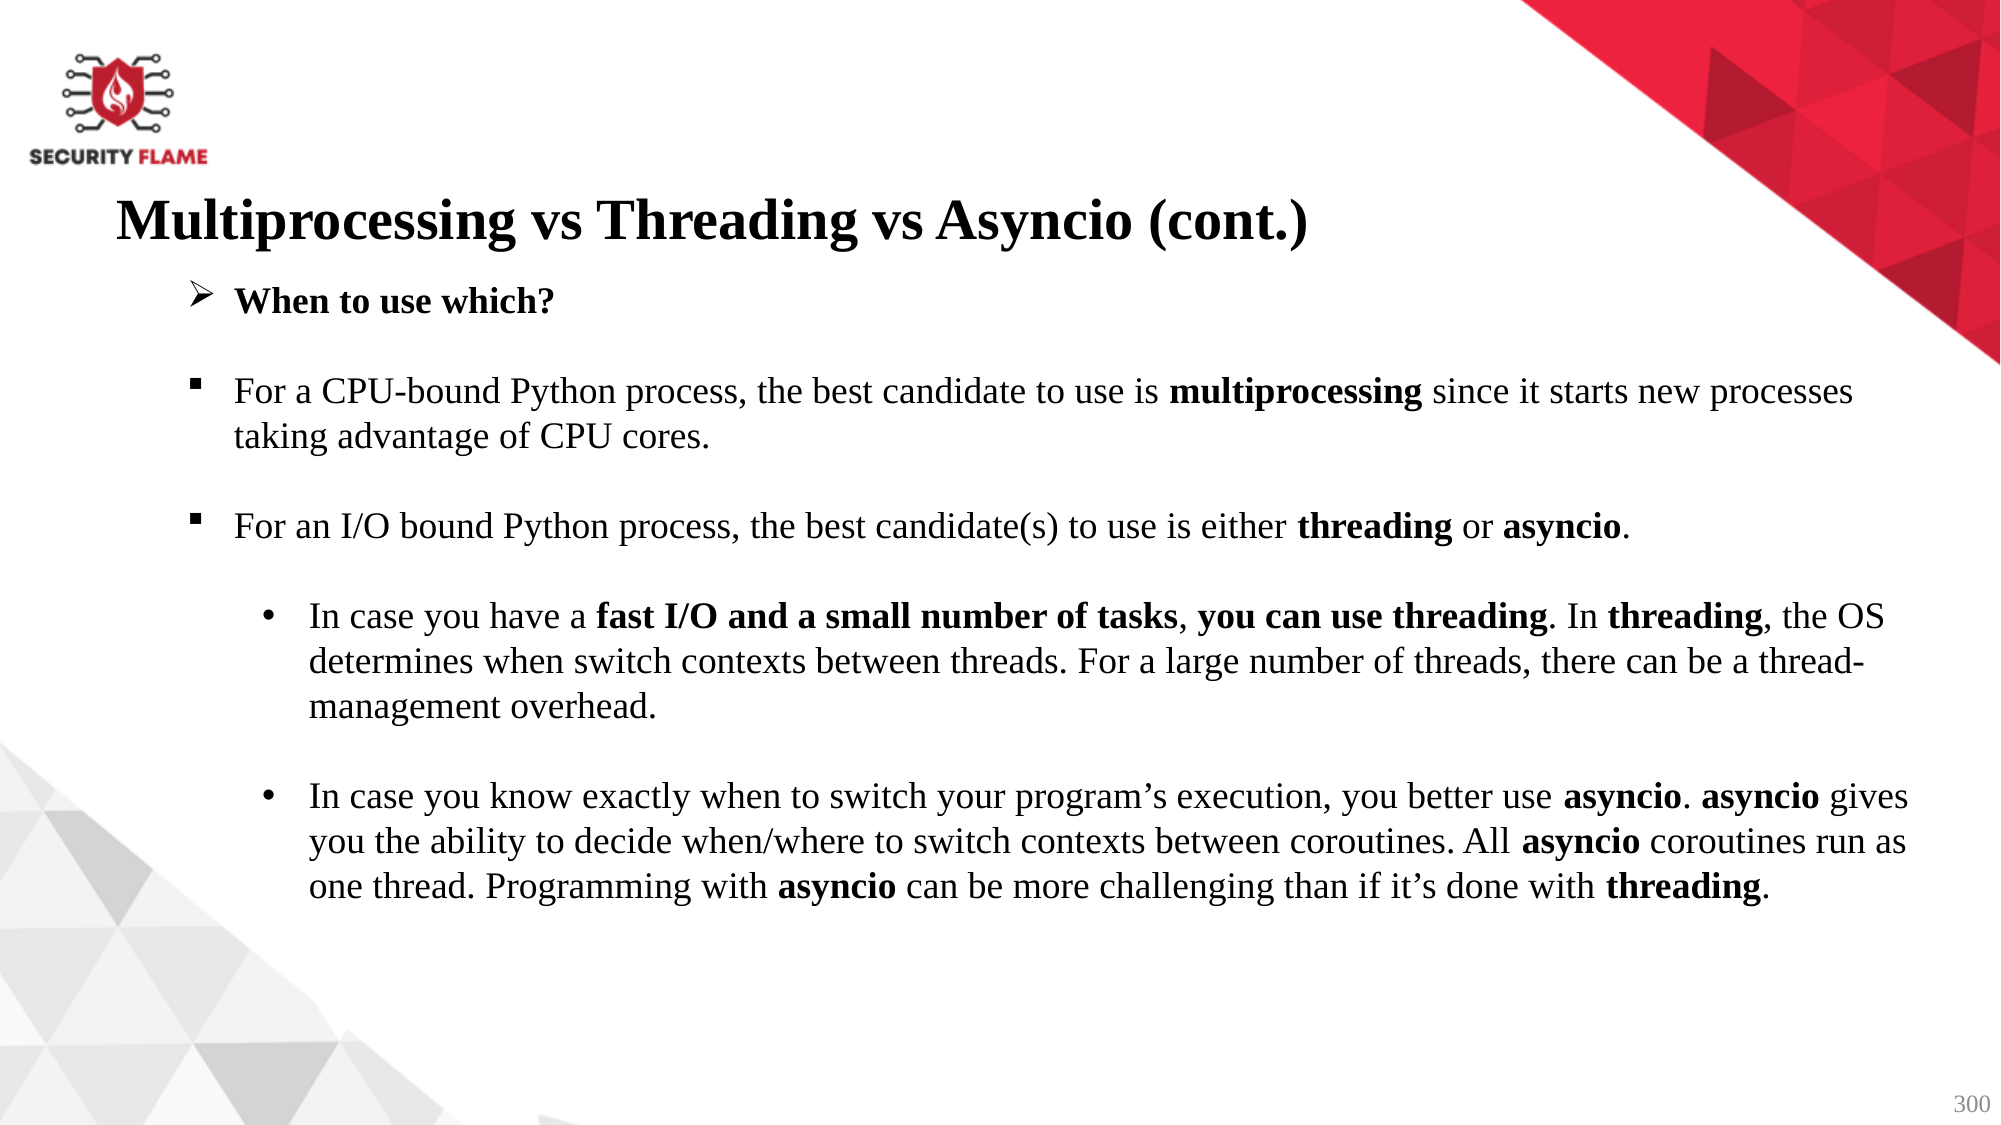

Multiprocessing vs Threading vs Asyncio (cont.)
When to use which?

For a CPU-bound Python process, the best candidate to use is multiprocessing since it starts new processes taking advantage of CPU cores.

For an I/O bound Python process, the best candidate(s) to use is either threading or asyncio.

In case you have a fast I/O and a small number of tasks, you can use threading. In threading, the OS determines when switch contexts between threads. For a large number of threads, there can be a thread-management overhead.

In case you know exactly when to switch your program’s execution, you better use asyncio. asyncio gives you the ability to decide when/where to switch contexts between coroutines. All asyncio coroutines run as one thread. Programming with asyncio can be more challenging than if it’s done with threading.
300